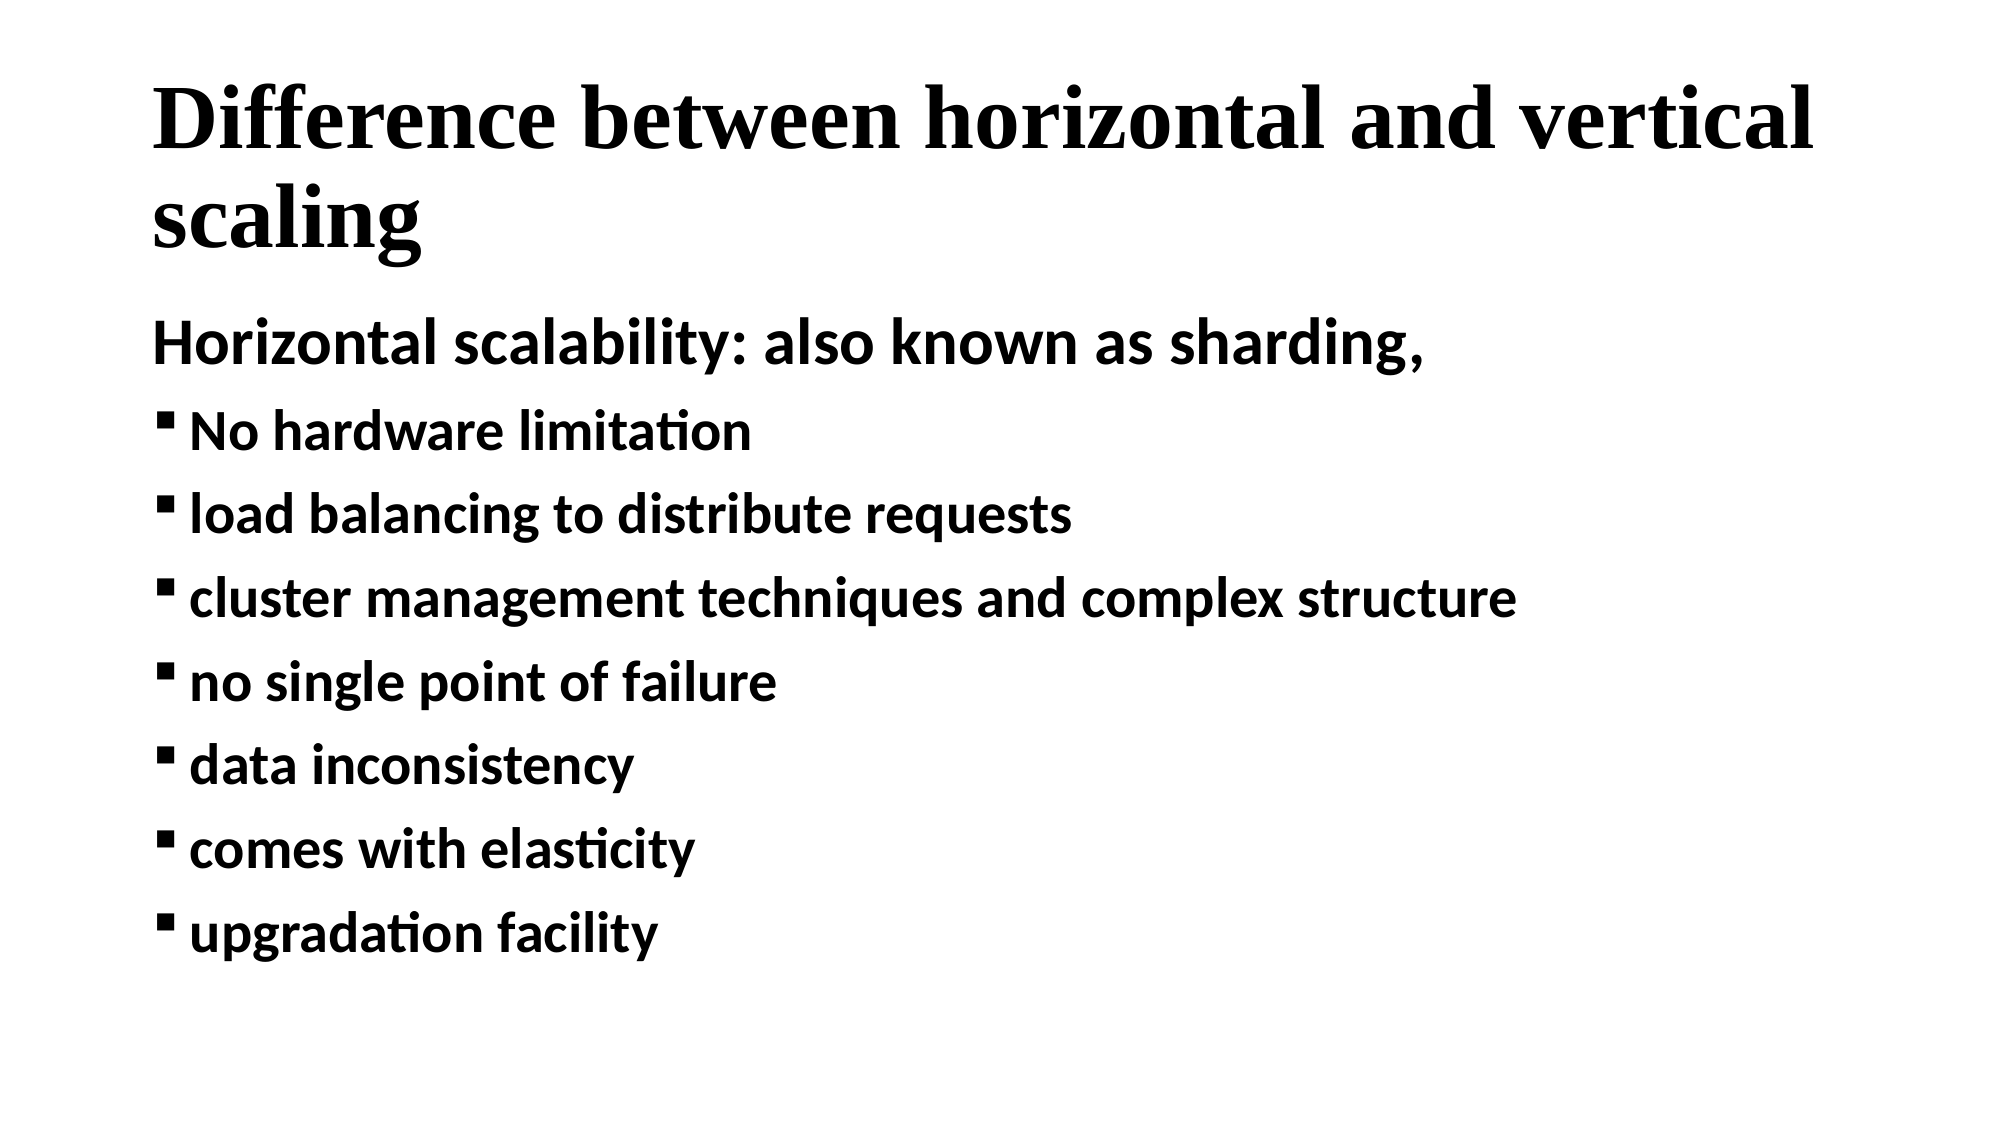

# Difference between horizontal and vertical scaling
Horizontal scalability: also known as sharding,
No hardware limitation
load balancing to distribute requests
cluster management techniques and complex structure
no single point of failure
data inconsistency
comes with elasticity
upgradation facility